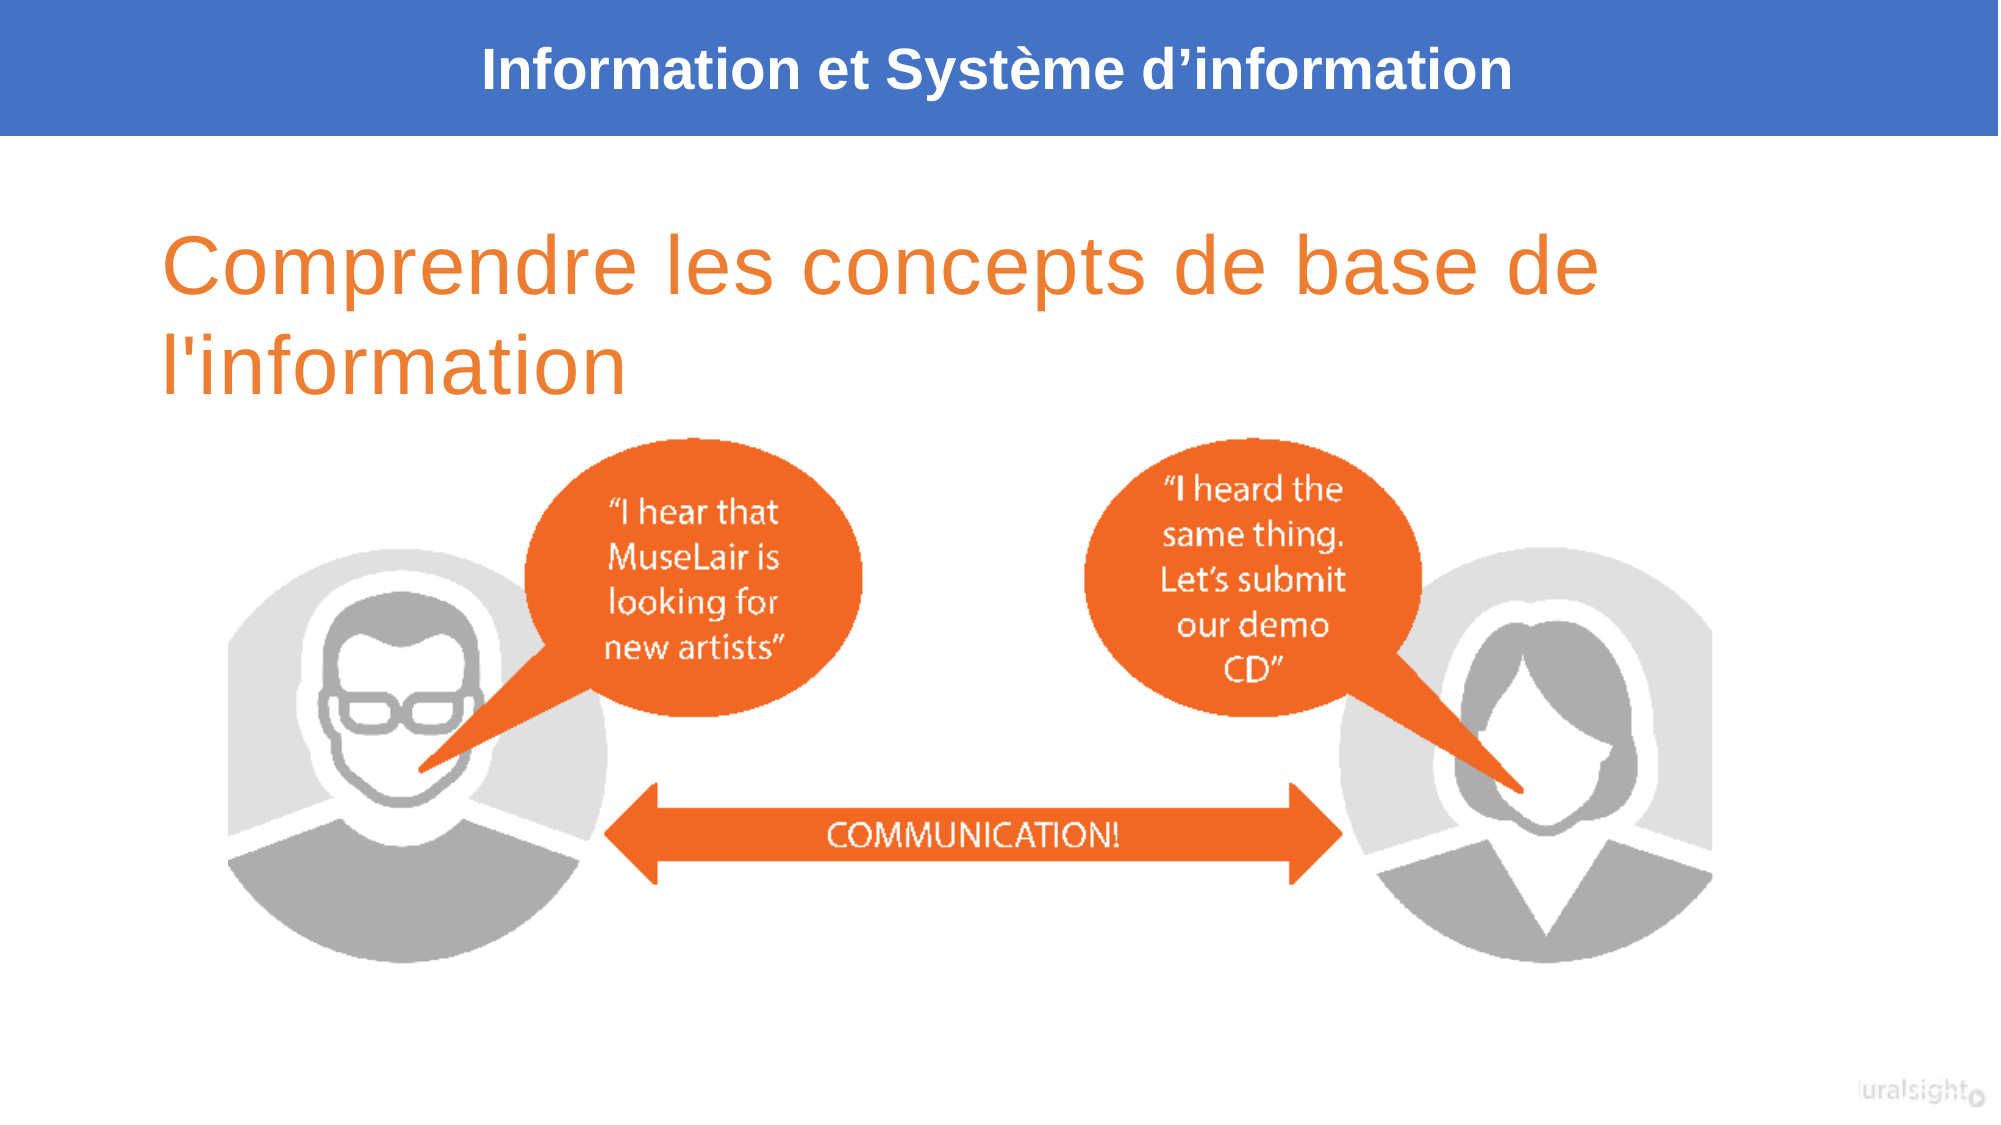

Information et Système d’information
# Comprendre les concepts de base de l'information